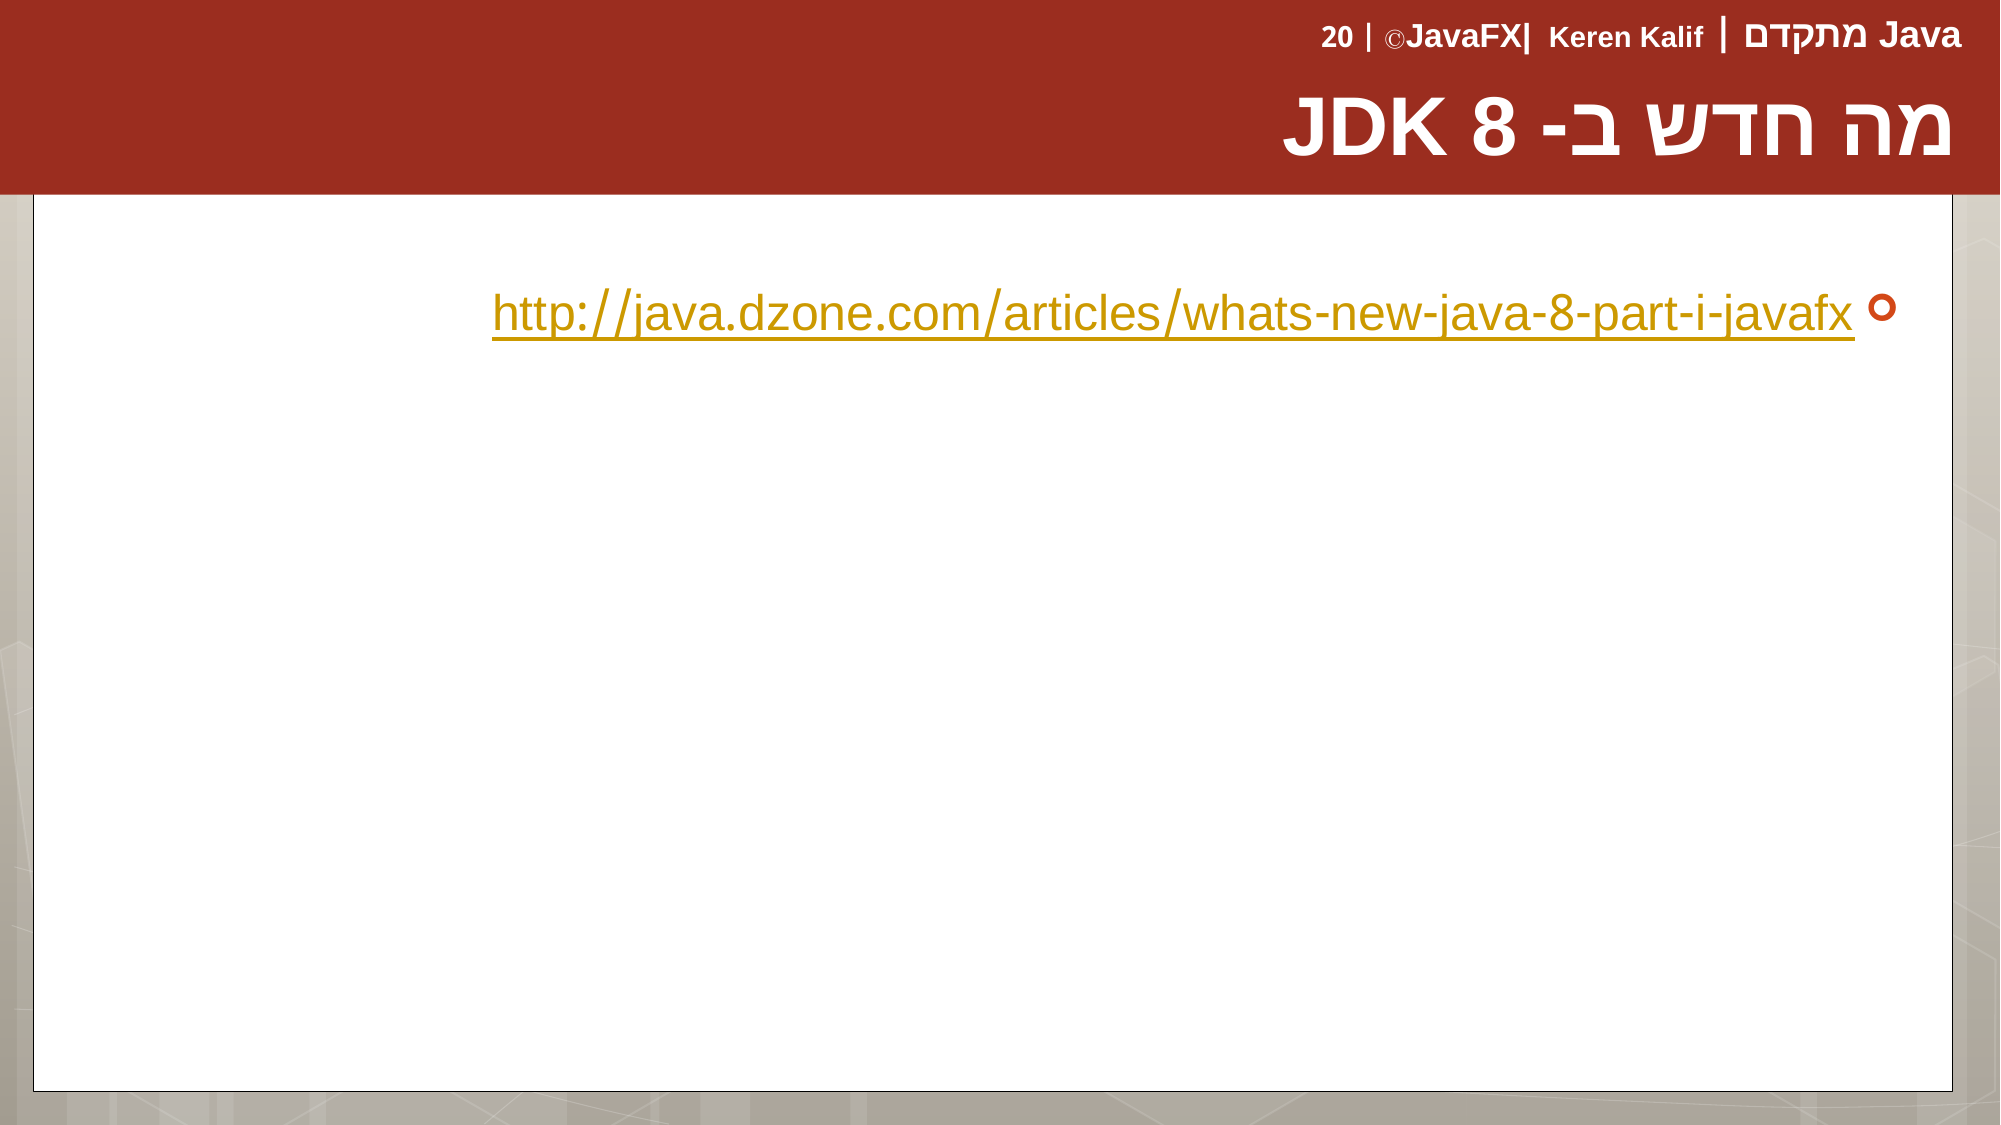

# מה חדש ב- JDK 8

http://java.dzone.com/articles/whats-new-java-8-part-i-javafx